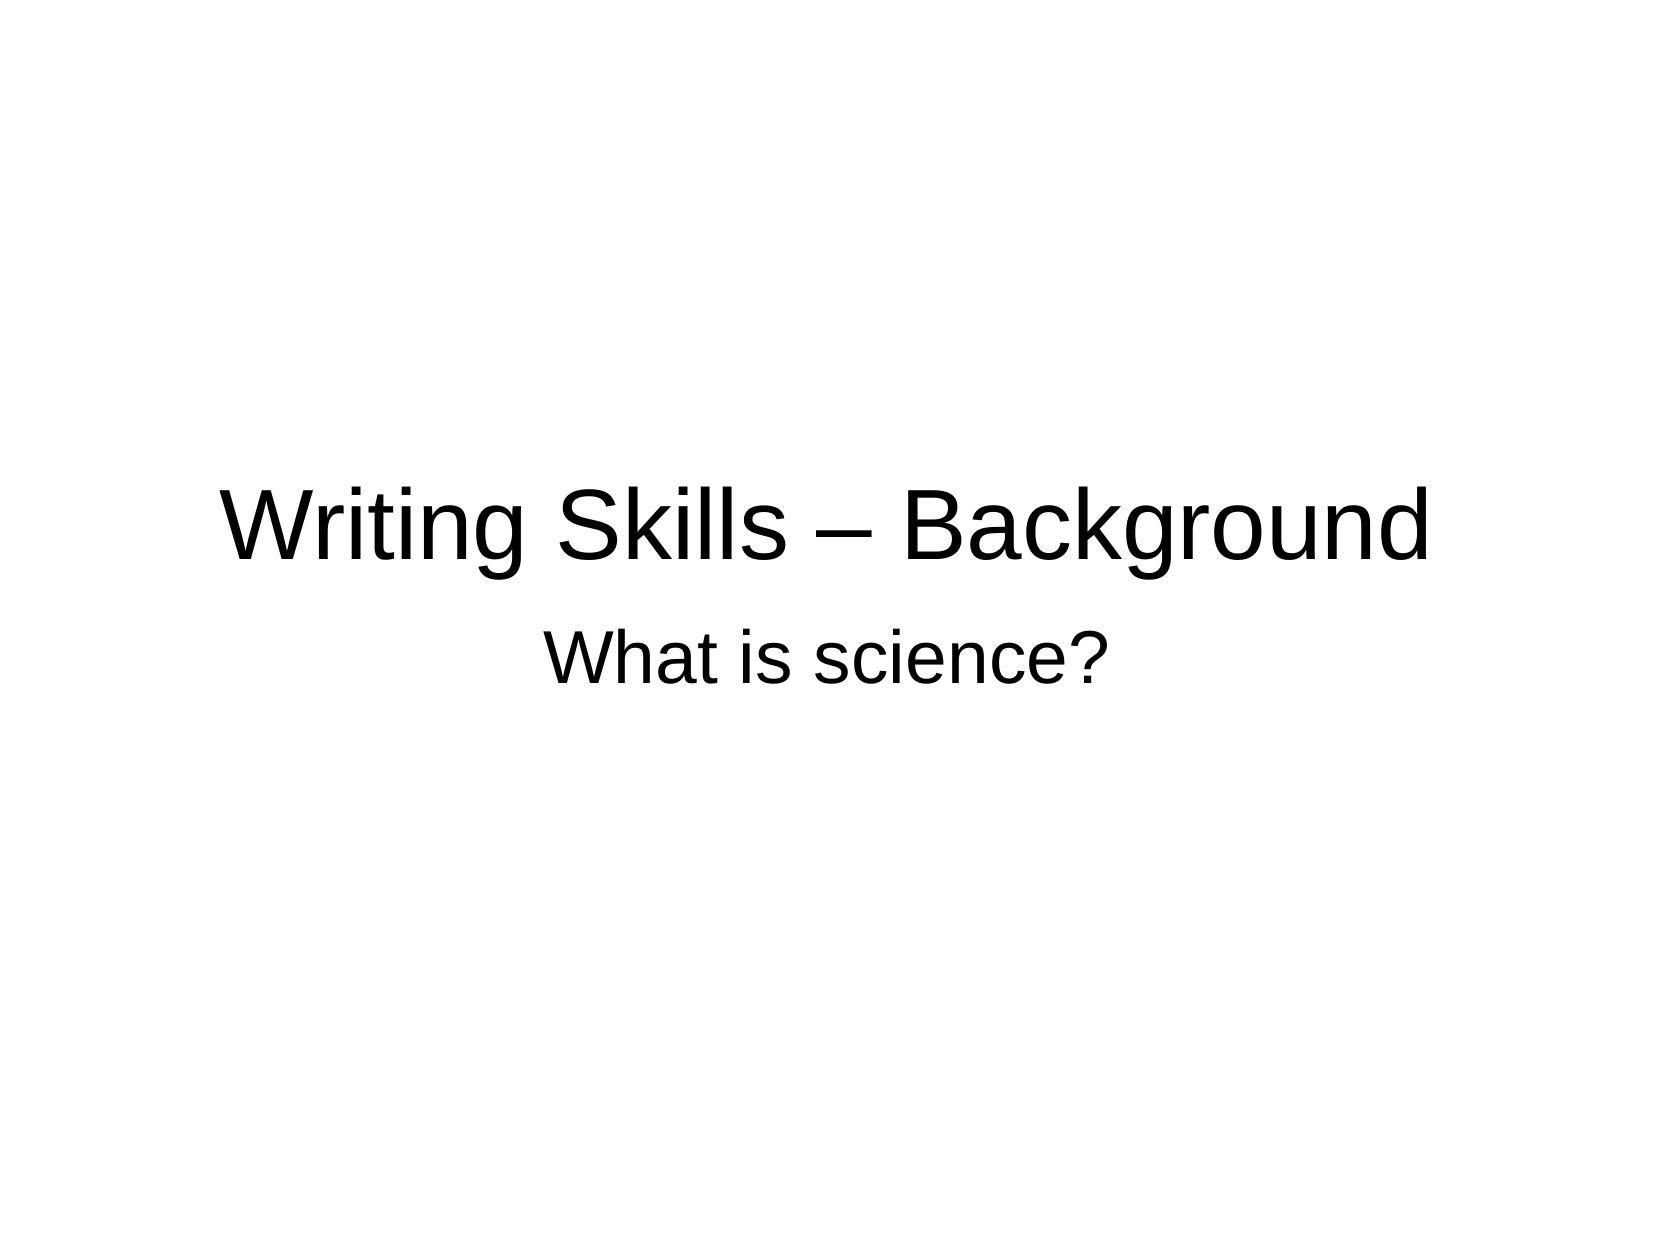

Writing Skills – Background
What is science?